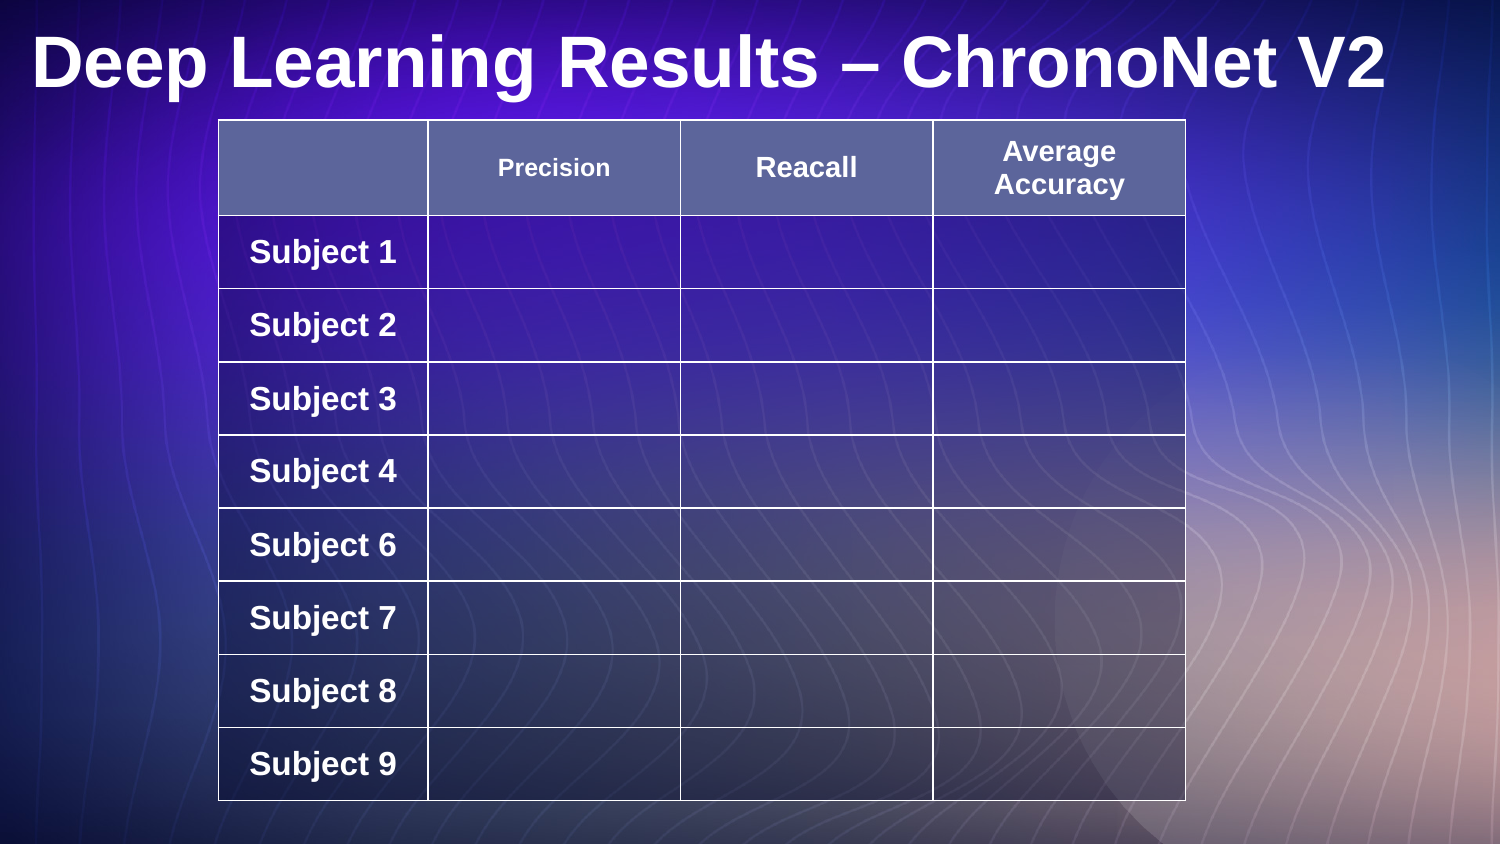

# Deep Learning Results – ChronoNet V2
|  | Precision | Reacall | Average Accuracy |
| --- | --- | --- | --- |
| Subject 1 |  |  |  |
| Subject 2 |  |  |  |
| Subject 3 |  |  |  |
| Subject 4 |  |  |  |
| Subject 6 |  |  |  |
| Subject 7 |  |  |  |
| Subject 8 |  |  |  |
| Subject 9 |  |  |  |